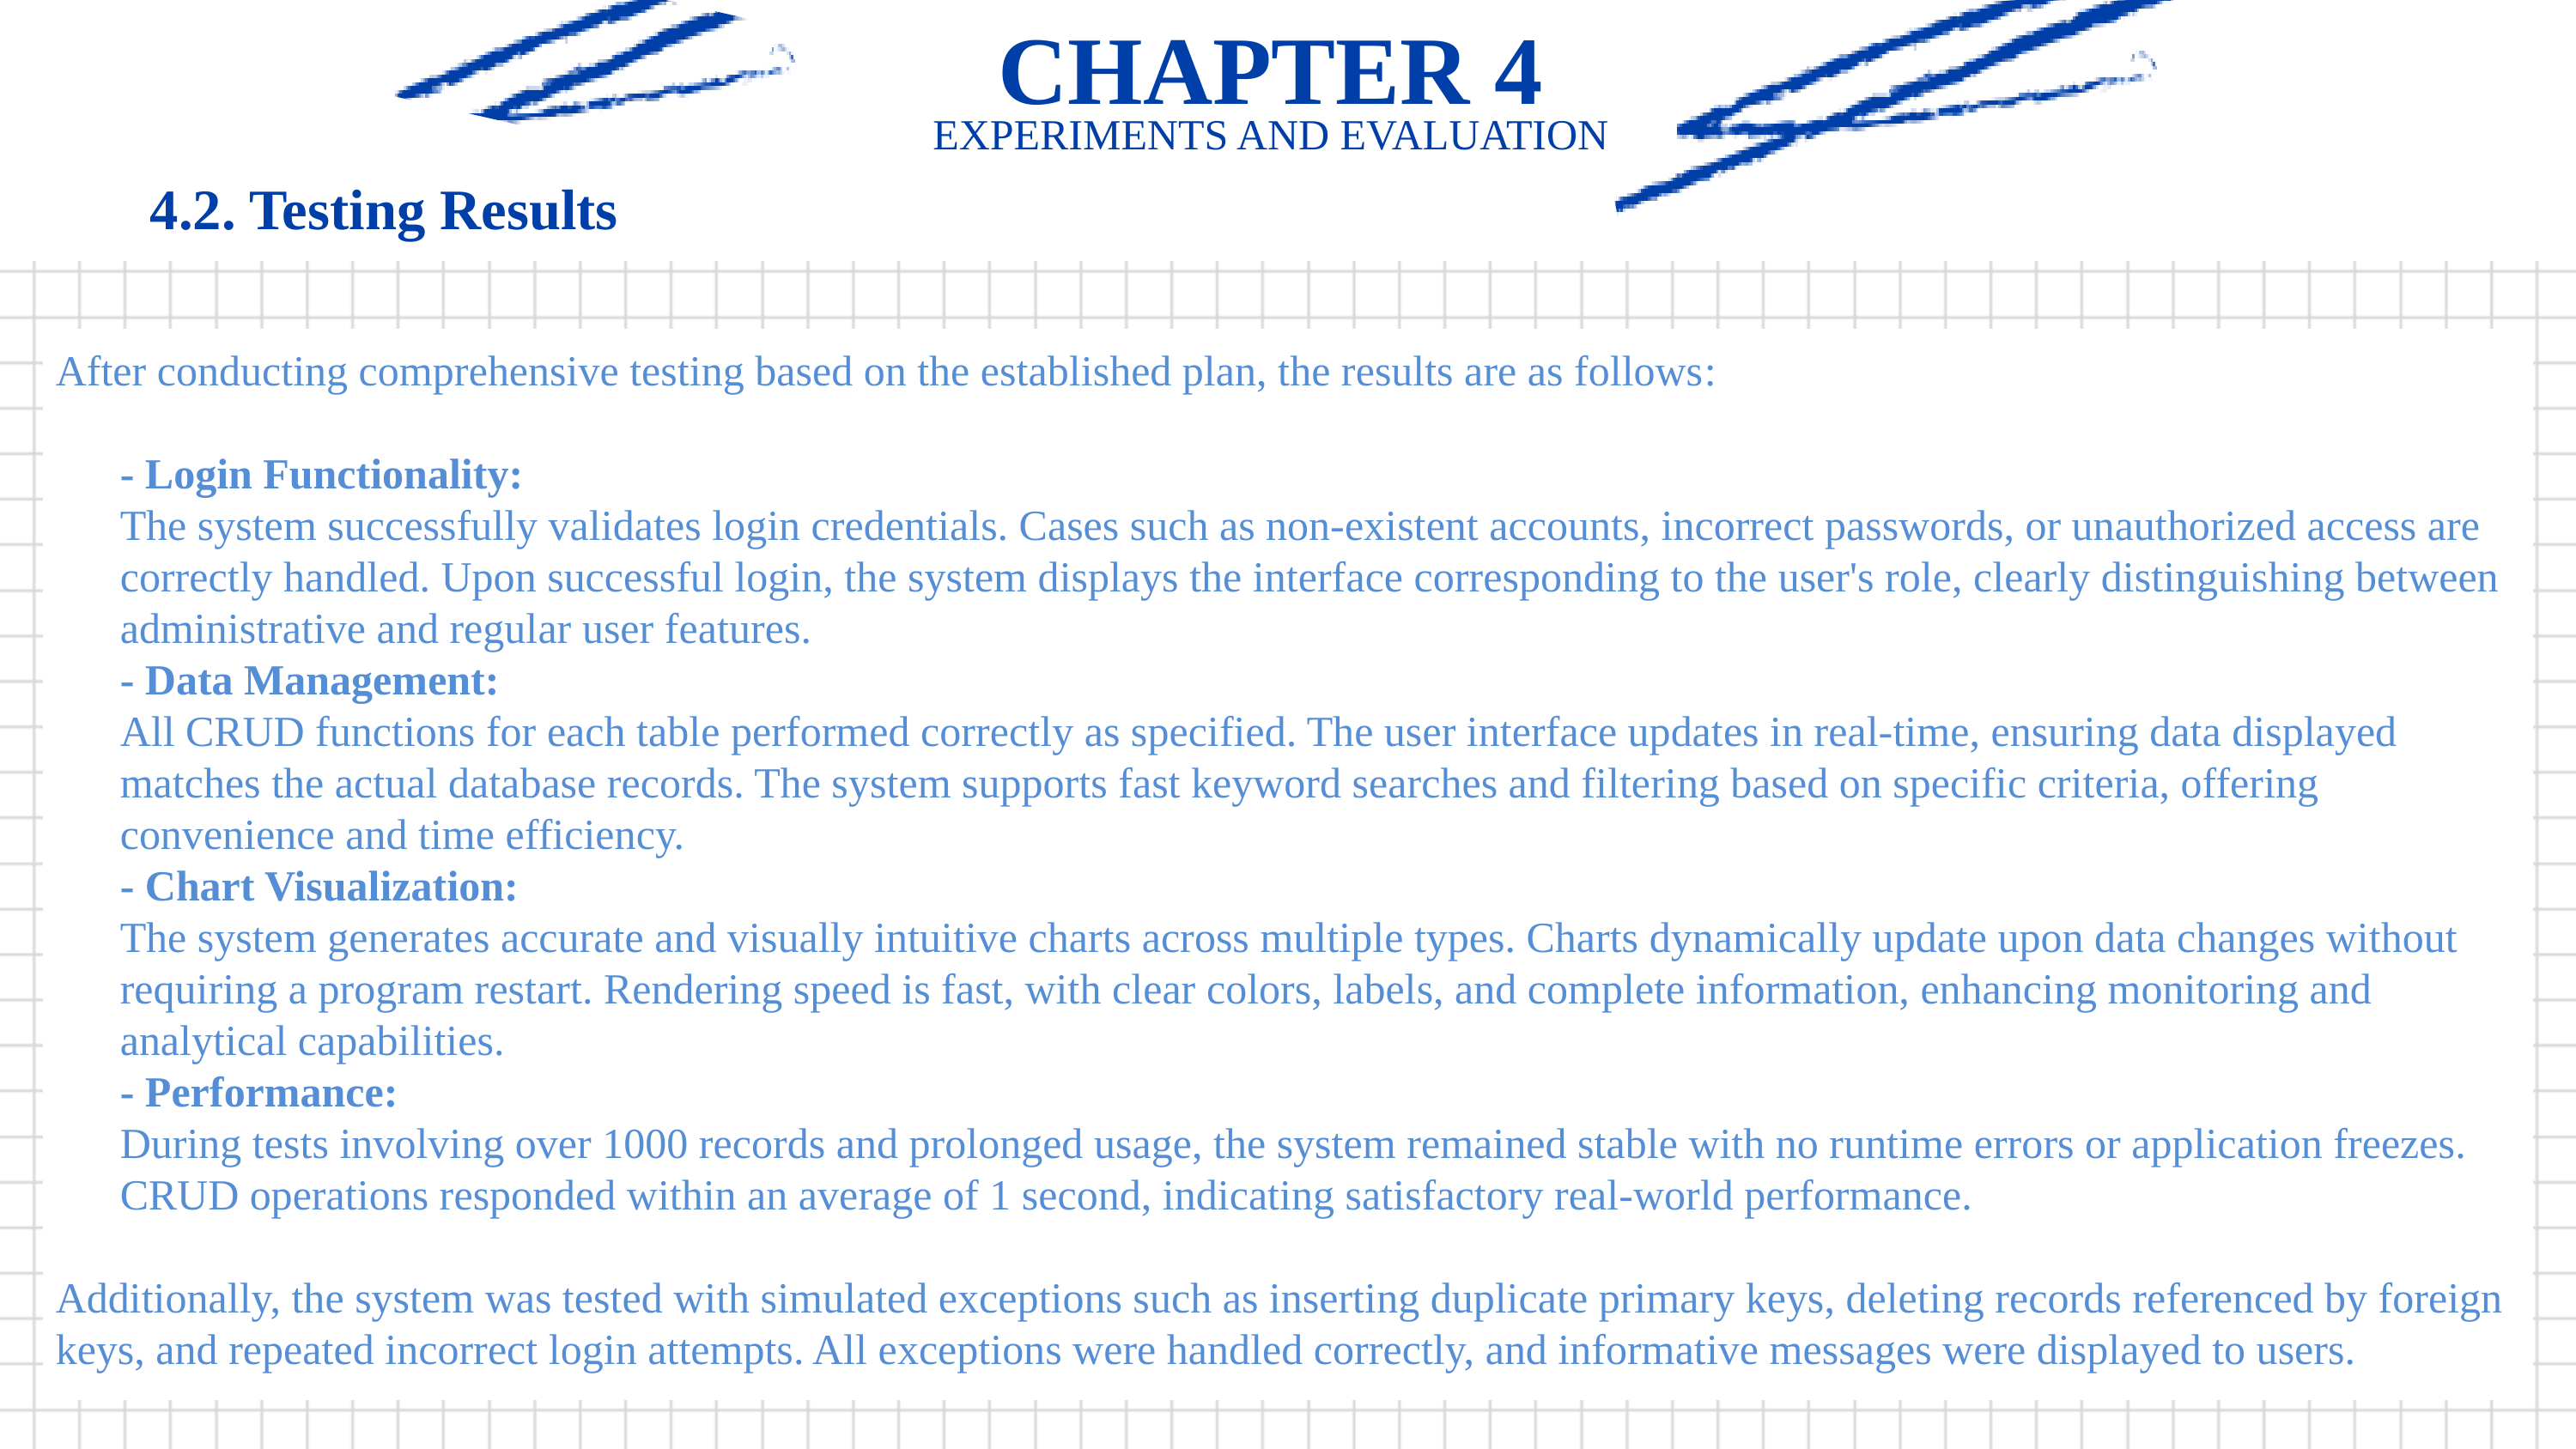

CHAPTER 4
EXPERIMENTS AND EVALUATION
4.2. Testing Results

After conducting comprehensive testing based on the established plan, the results are as follows:

- Login Functionality:
The system successfully validates login credentials. Cases such as non-existent accounts, incorrect passwords, or unauthorized access are correctly handled. Upon successful login, the system displays the interface corresponding to the user's role, clearly distinguishing between administrative and regular user features.
- Data Management:
All CRUD functions for each table performed correctly as specified. The user interface updates in real-time, ensuring data displayed matches the actual database records. The system supports fast keyword searches and filtering based on specific criteria, offering convenience and time efficiency.
- Chart Visualization:
The system generates accurate and visually intuitive charts across multiple types. Charts dynamically update upon data changes without requiring a program restart. Rendering speed is fast, with clear colors, labels, and complete information, enhancing monitoring and analytical capabilities.
- Performance:
During tests involving over 1000 records and prolonged usage, the system remained stable with no runtime errors or application freezes. CRUD operations responded within an average of 1 second, indicating satisfactory real-world performance.

Additionally, the system was tested with simulated exceptions such as inserting duplicate primary keys, deleting records referenced by foreign keys, and repeated incorrect login attempts. All exceptions were handled correctly, and informative messages were displayed to users.